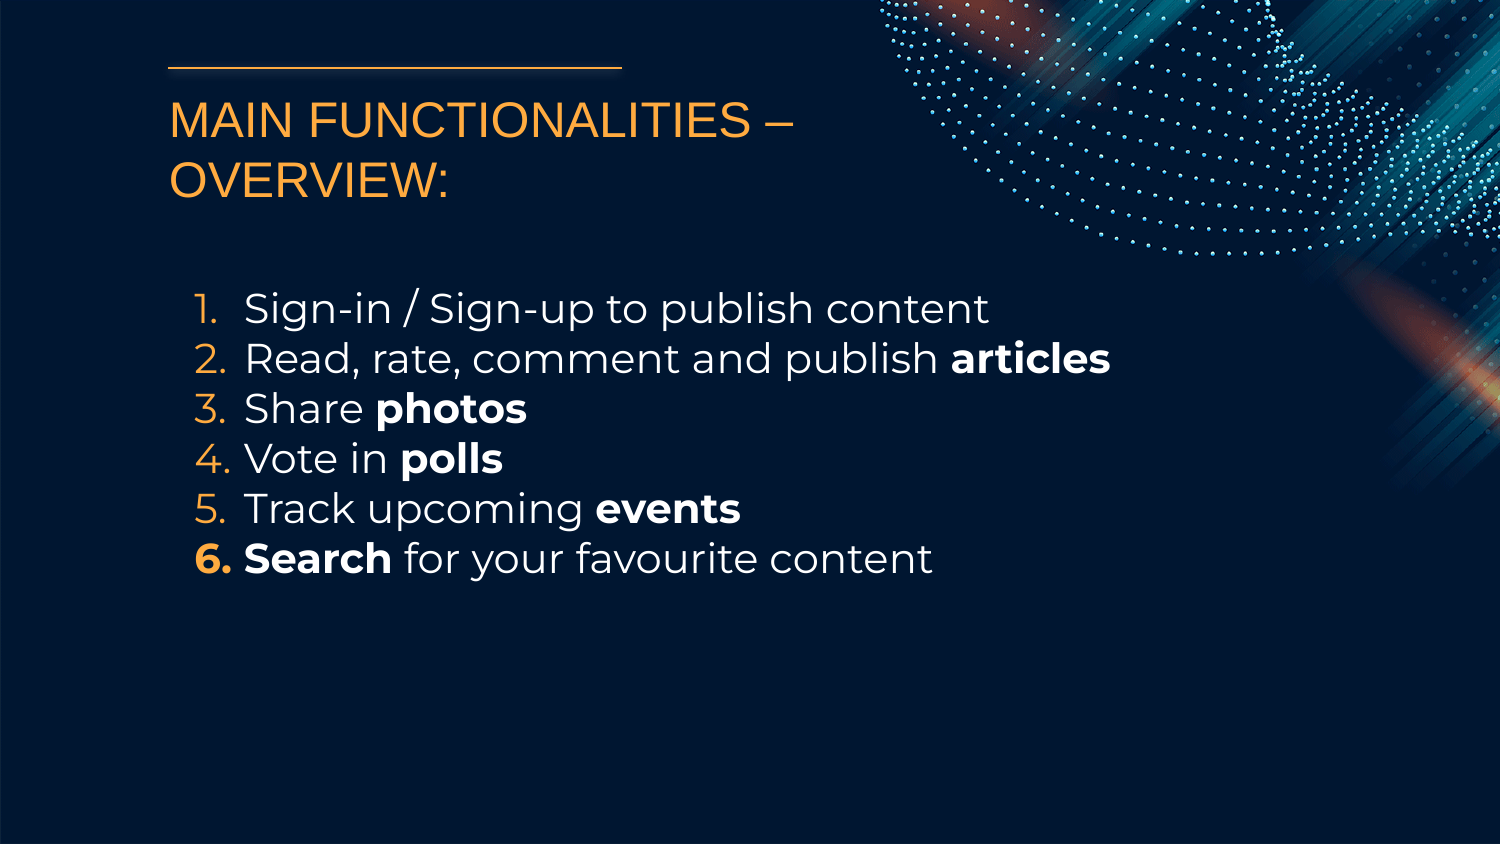

# MAIN FUNCTIONALITIES – OVERVIEW:
Sign-in / Sign-up to publish content
Read, rate, comment and publish articles
Share photos
Vote in polls
Track upcoming events
Search for your favourite content